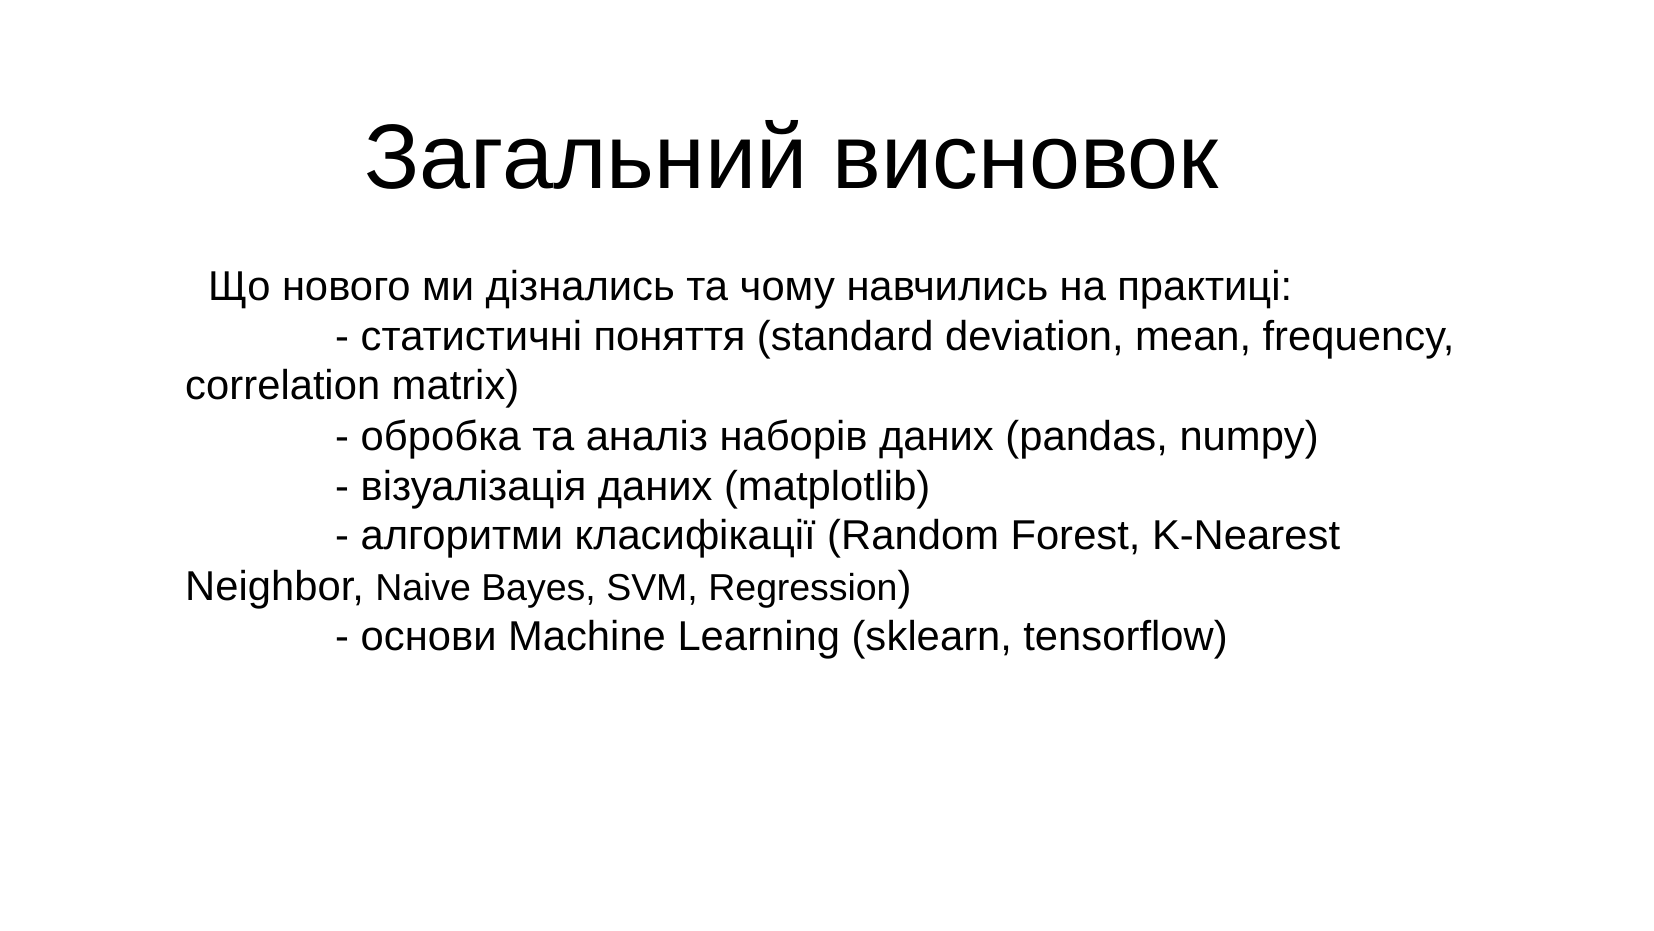

Загальний висновок
  Що нового ми дізнались та чому навчились на практиці:
	- статистичні поняття (standard deviation, mean, frequency, correlation matrix)
	- обробка та аналіз наборів даних (pandas, numpy)
	- візуалізація даних (matplotlib)
	- алгоритми класифікації (Random Forest, K-Nearest Neighbor, Naive Bayes, SVM, Regression)
	- основи Machine Learning (sklearn, tensorflow)